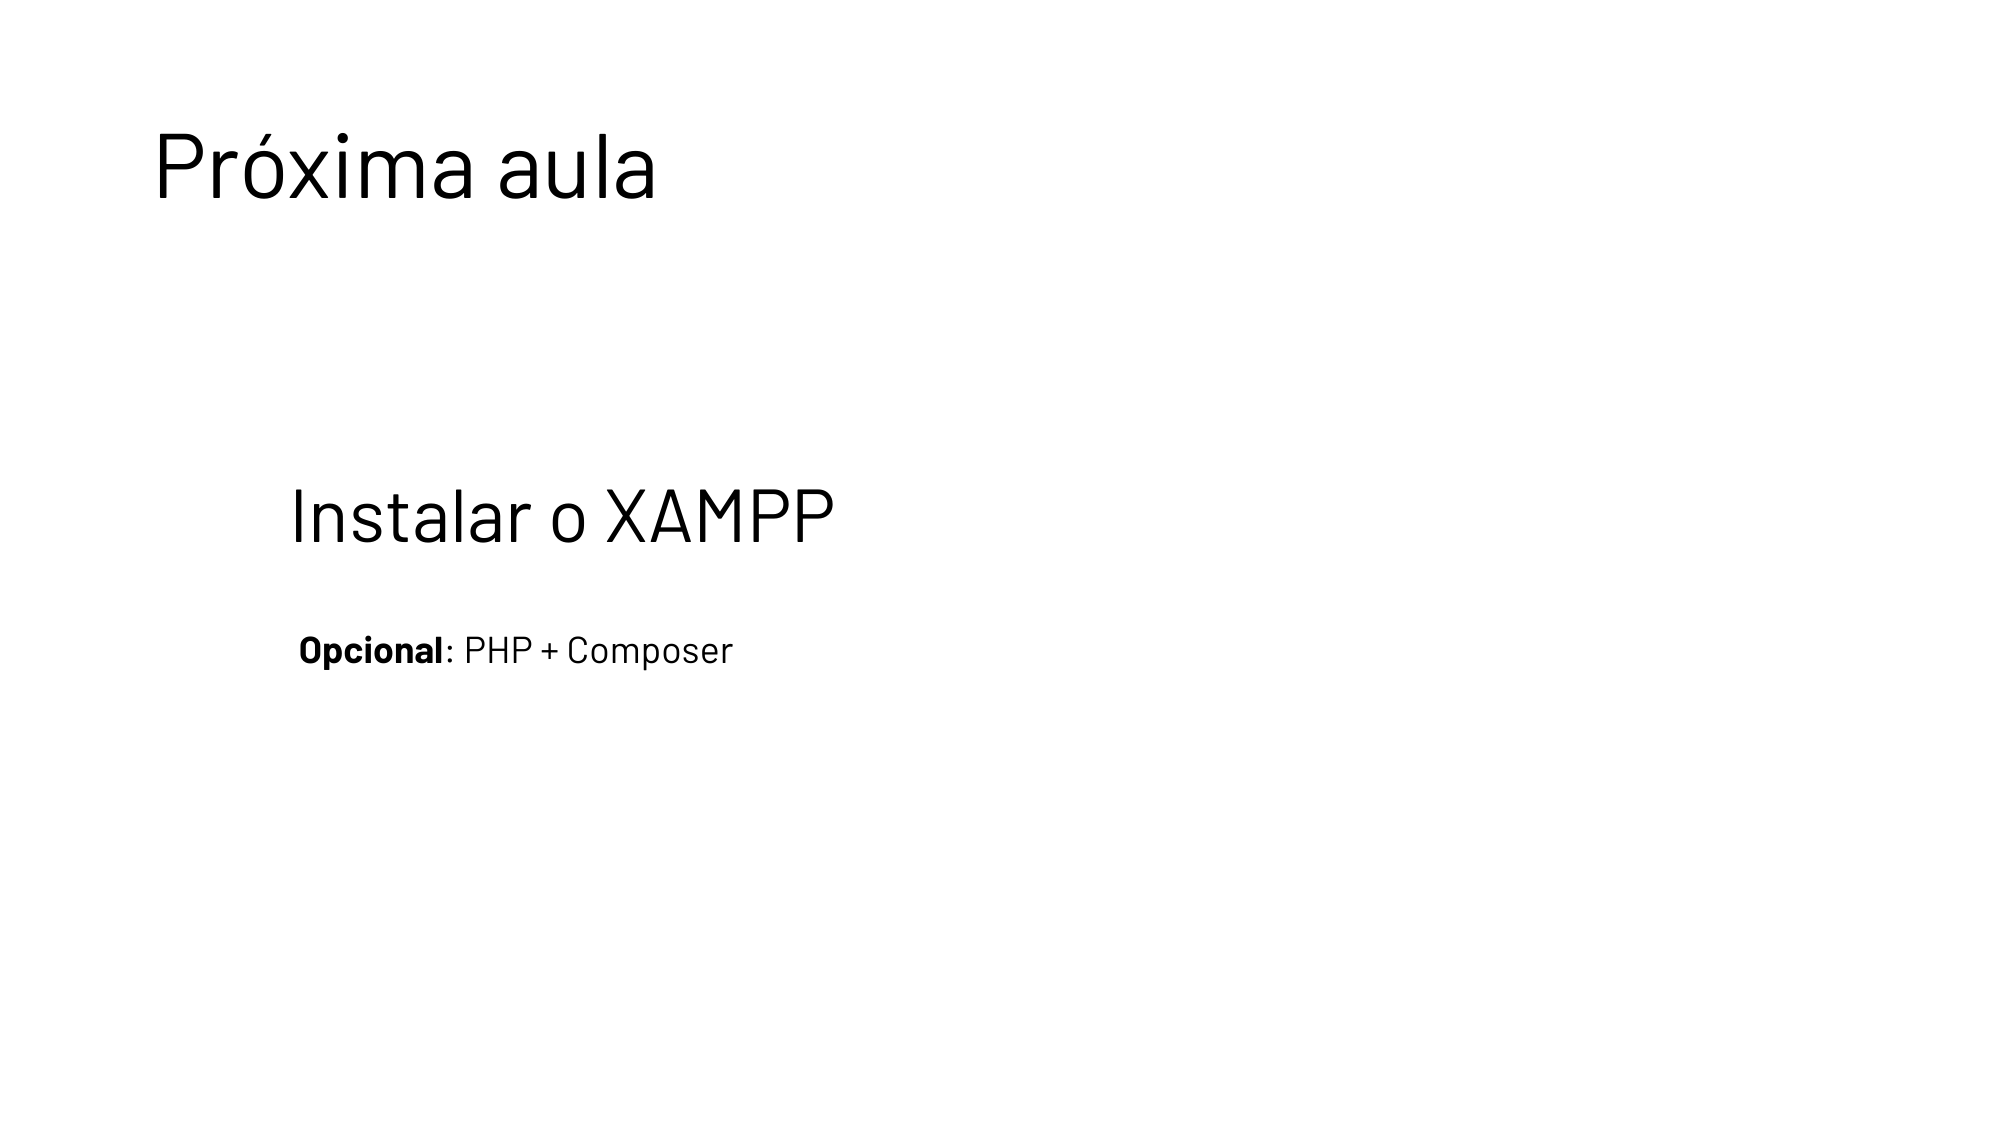

# Próxima aula
Instalar o XAMPP
Opcional: PHP + Composer